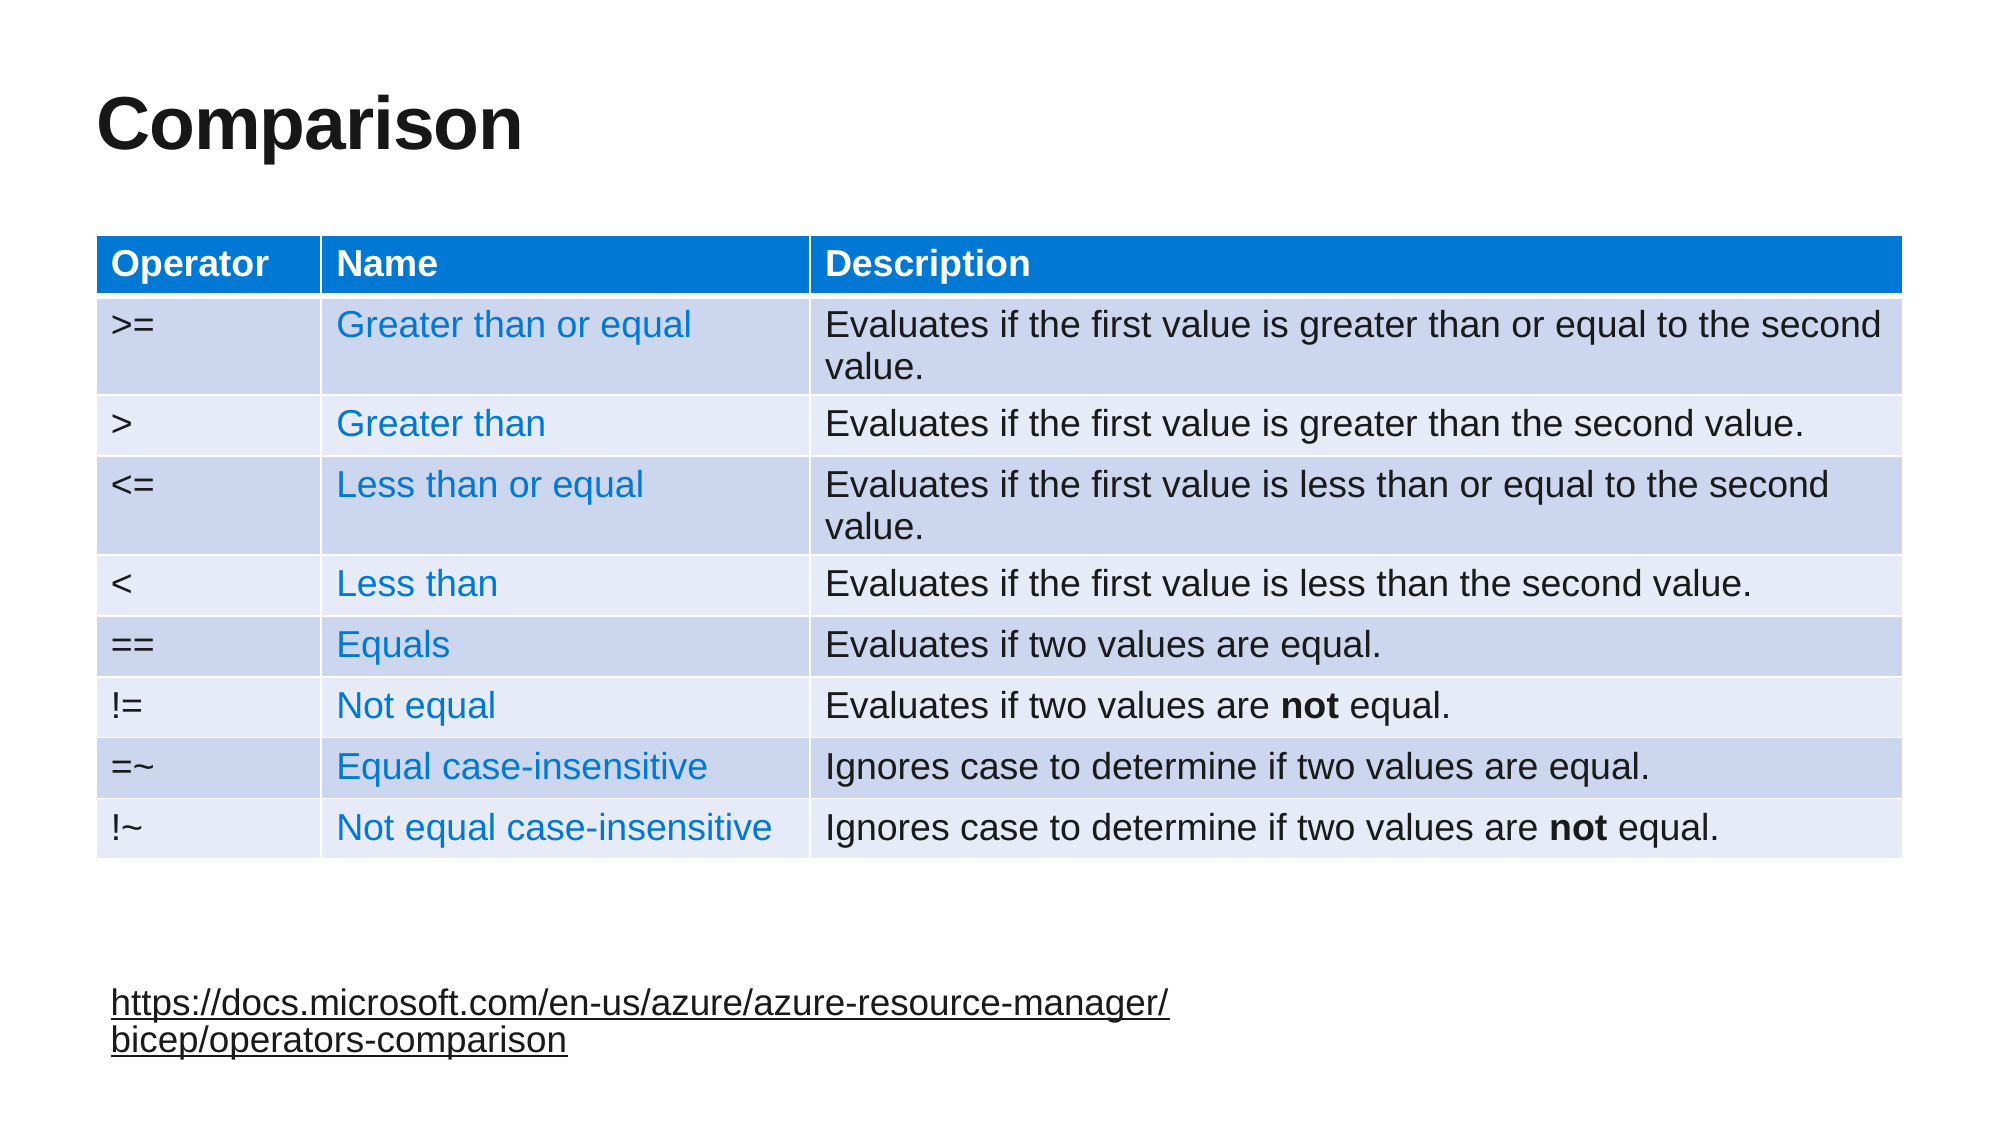

# Comparison
| Operator | Name | Description |
| --- | --- | --- |
| >= | Greater than or equal | Evaluates if the first value is greater than or equal to the second value. |
| > | Greater than | Evaluates if the first value is greater than the second value. |
| <= | Less than or equal | Evaluates if the first value is less than or equal to the second value. |
| < | Less than | Evaluates if the first value is less than the second value. |
| == | Equals | Evaluates if two values are equal. |
| != | Not equal | Evaluates if two values are not equal. |
| =~ | Equal case-insensitive | Ignores case to determine if two values are equal. |
| !~ | Not equal case-insensitive | Ignores case to determine if two values are not equal. |
https://docs.microsoft.com/en-us/azure/azure-resource-manager/bicep/operators-comparison